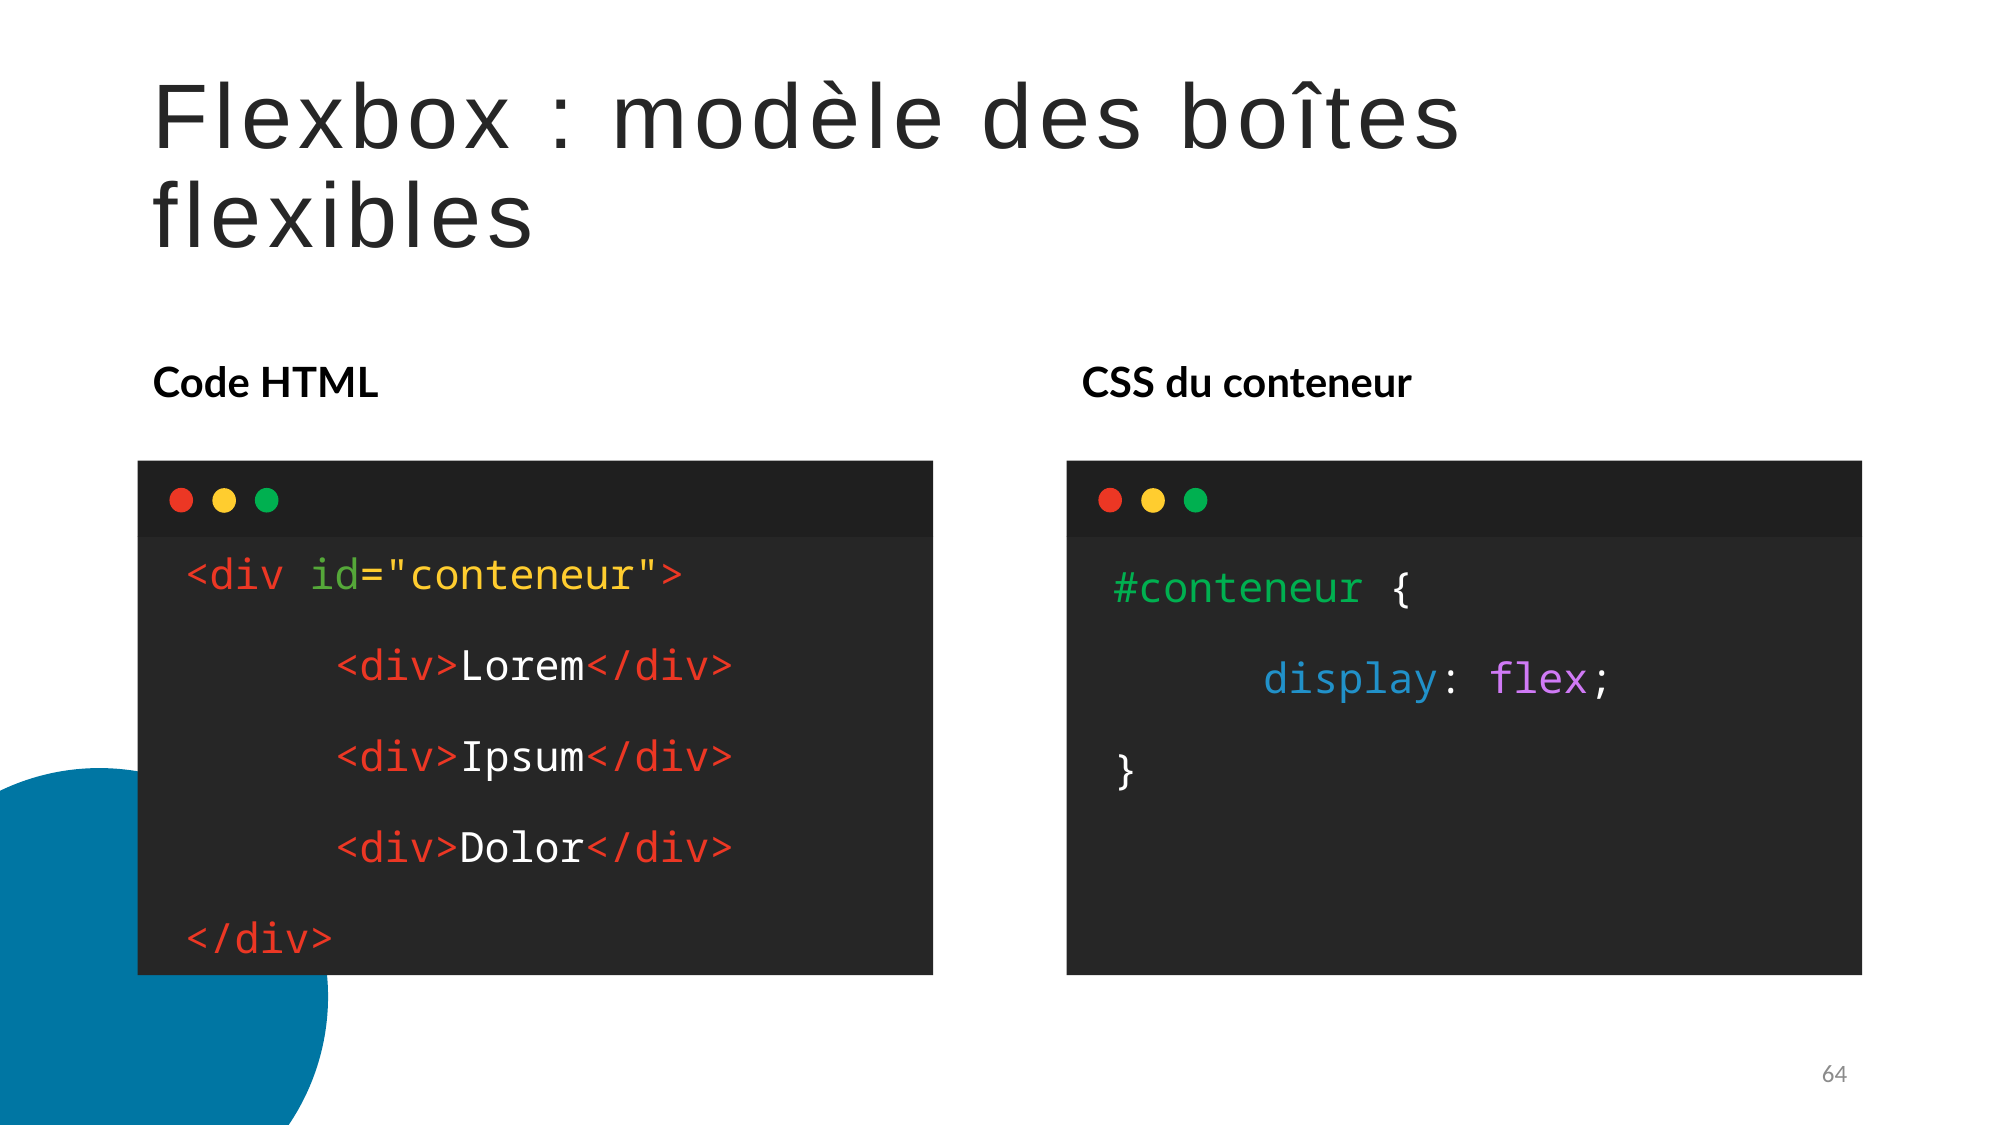

# Flexbox : modèle des boîtes flexibles
Code HTML
CSS du conteneur

<div id="conteneur">
	<div>Lorem</div>
	<div>Ipsum</div>
	<div>Dolor</div>
</div>
#conteneur {
	display: flex;
}

64